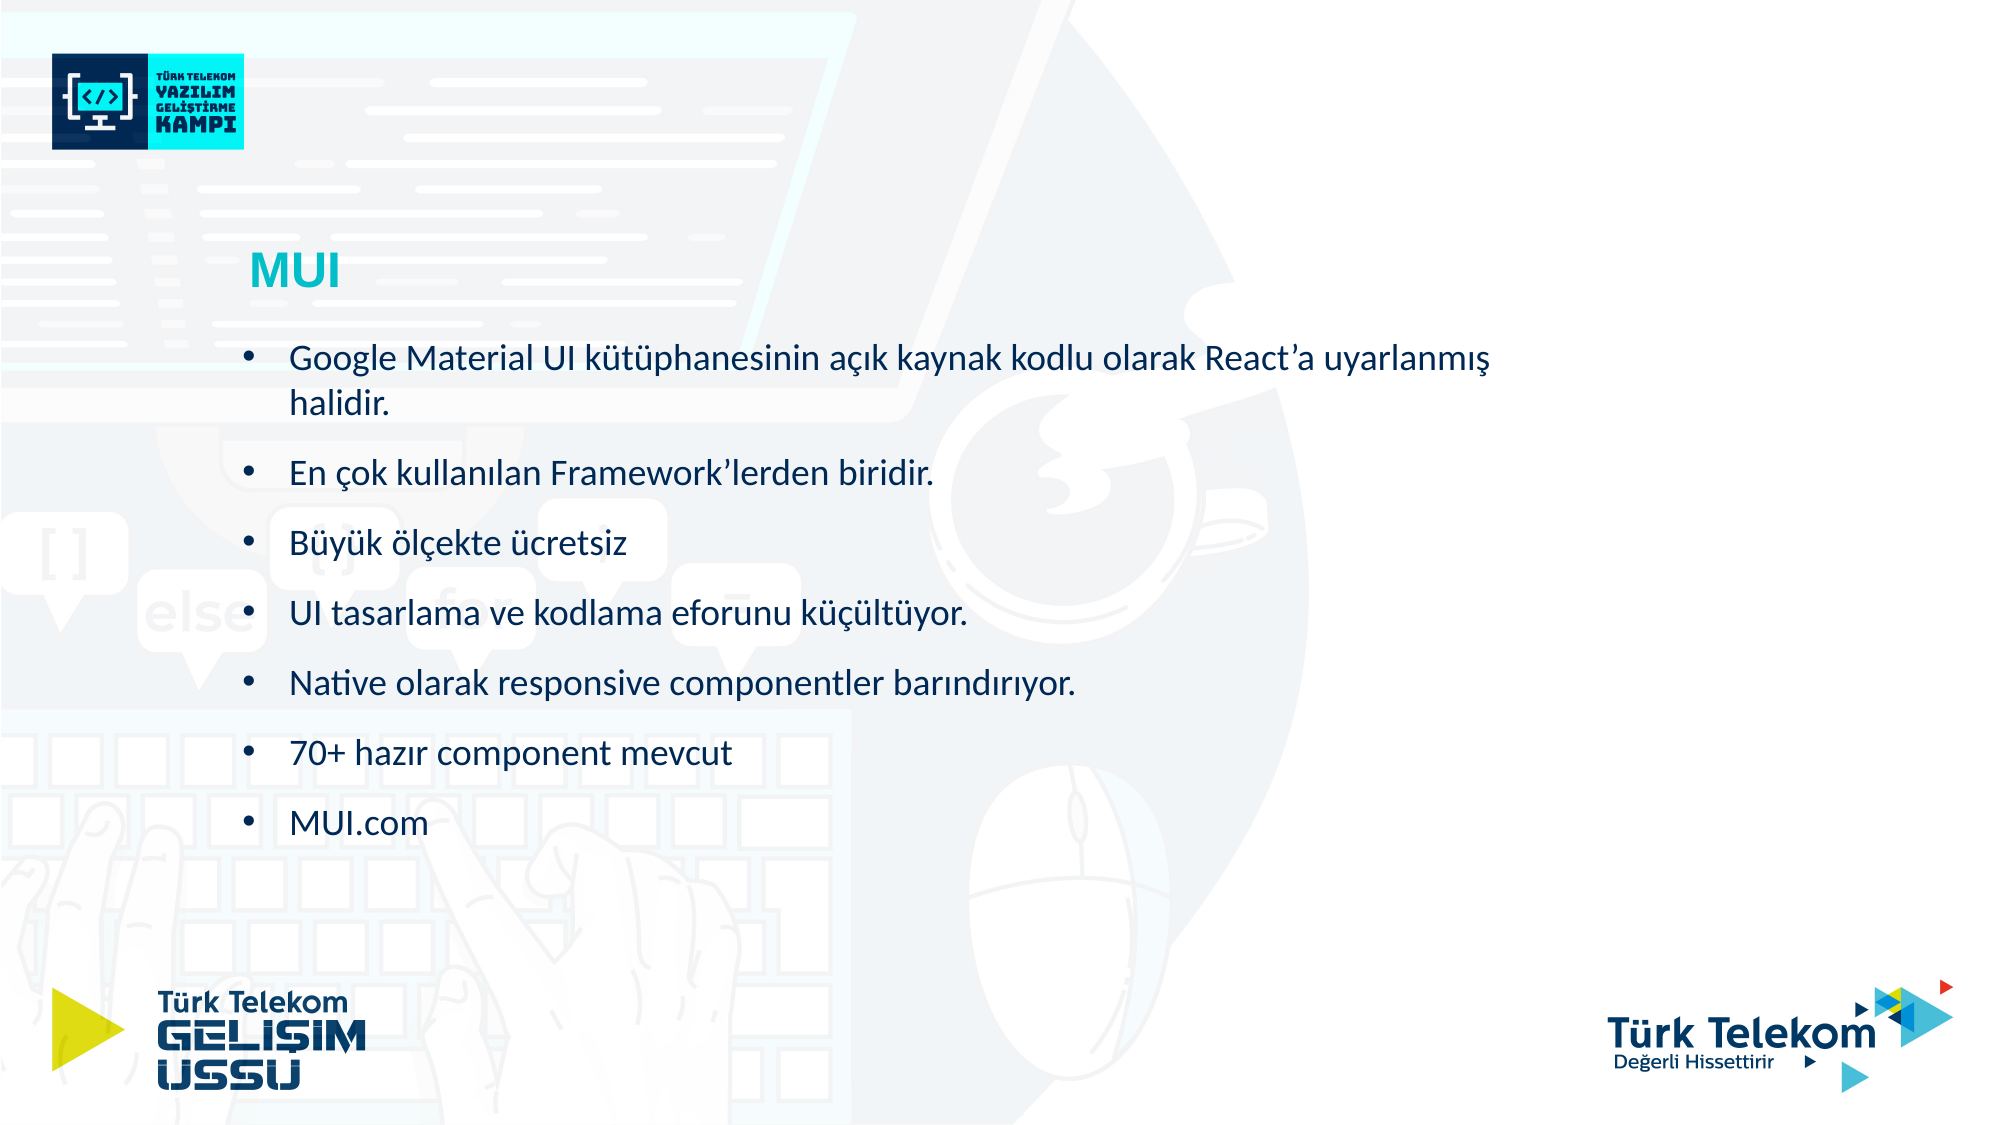

MUI
Google Material UI kütüphanesinin açık kaynak kodlu olarak React’a uyarlanmış halidir.
En çok kullanılan Framework’lerden biridir.
Büyük ölçekte ücretsiz
UI tasarlama ve kodlama eforunu küçültüyor.
Native olarak responsive componentler barındırıyor.
70+ hazır component mevcut
MUI.com